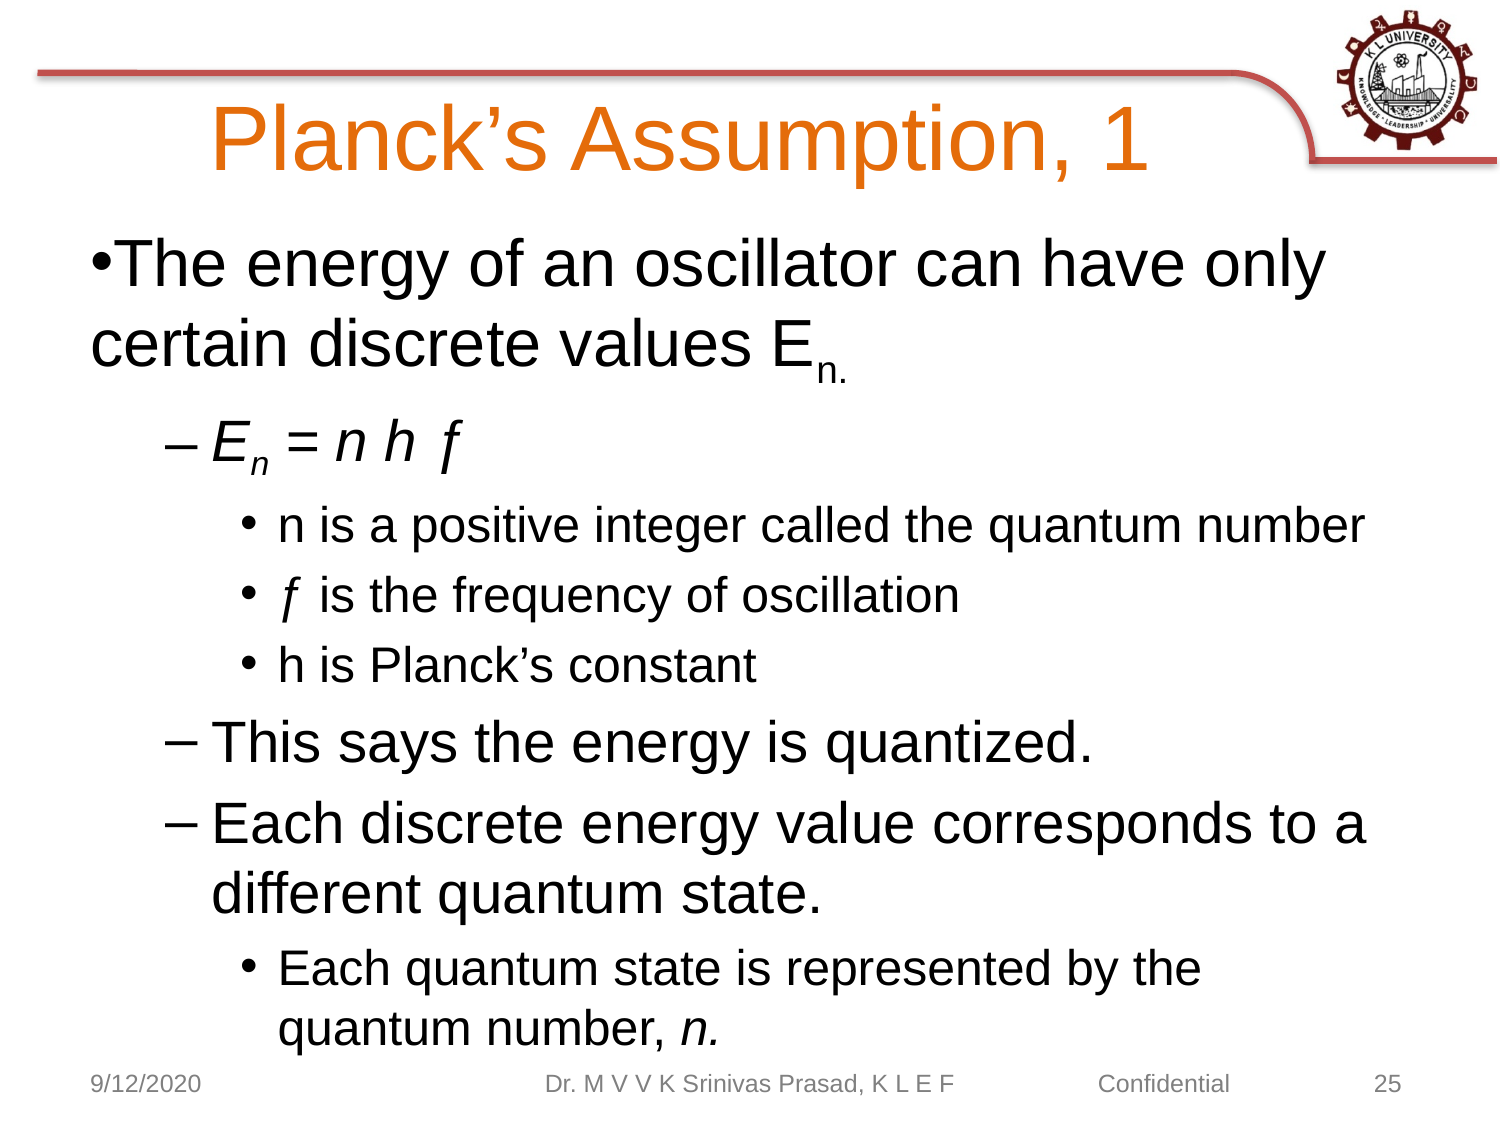

# Planck’s Assumption, 1
The energy of an oscillator can have only certain discrete values En.
En = n h ƒ
n is a positive integer called the quantum number
ƒ is the frequency of oscillation
h is Planck’s constant
This says the energy is quantized.
Each discrete energy value corresponds to a different quantum state.
Each quantum state is represented by the quantum number, n.

9/12/2020
Dr. M V V K Srinivas Prasad, K L E F
Confidential	                  25